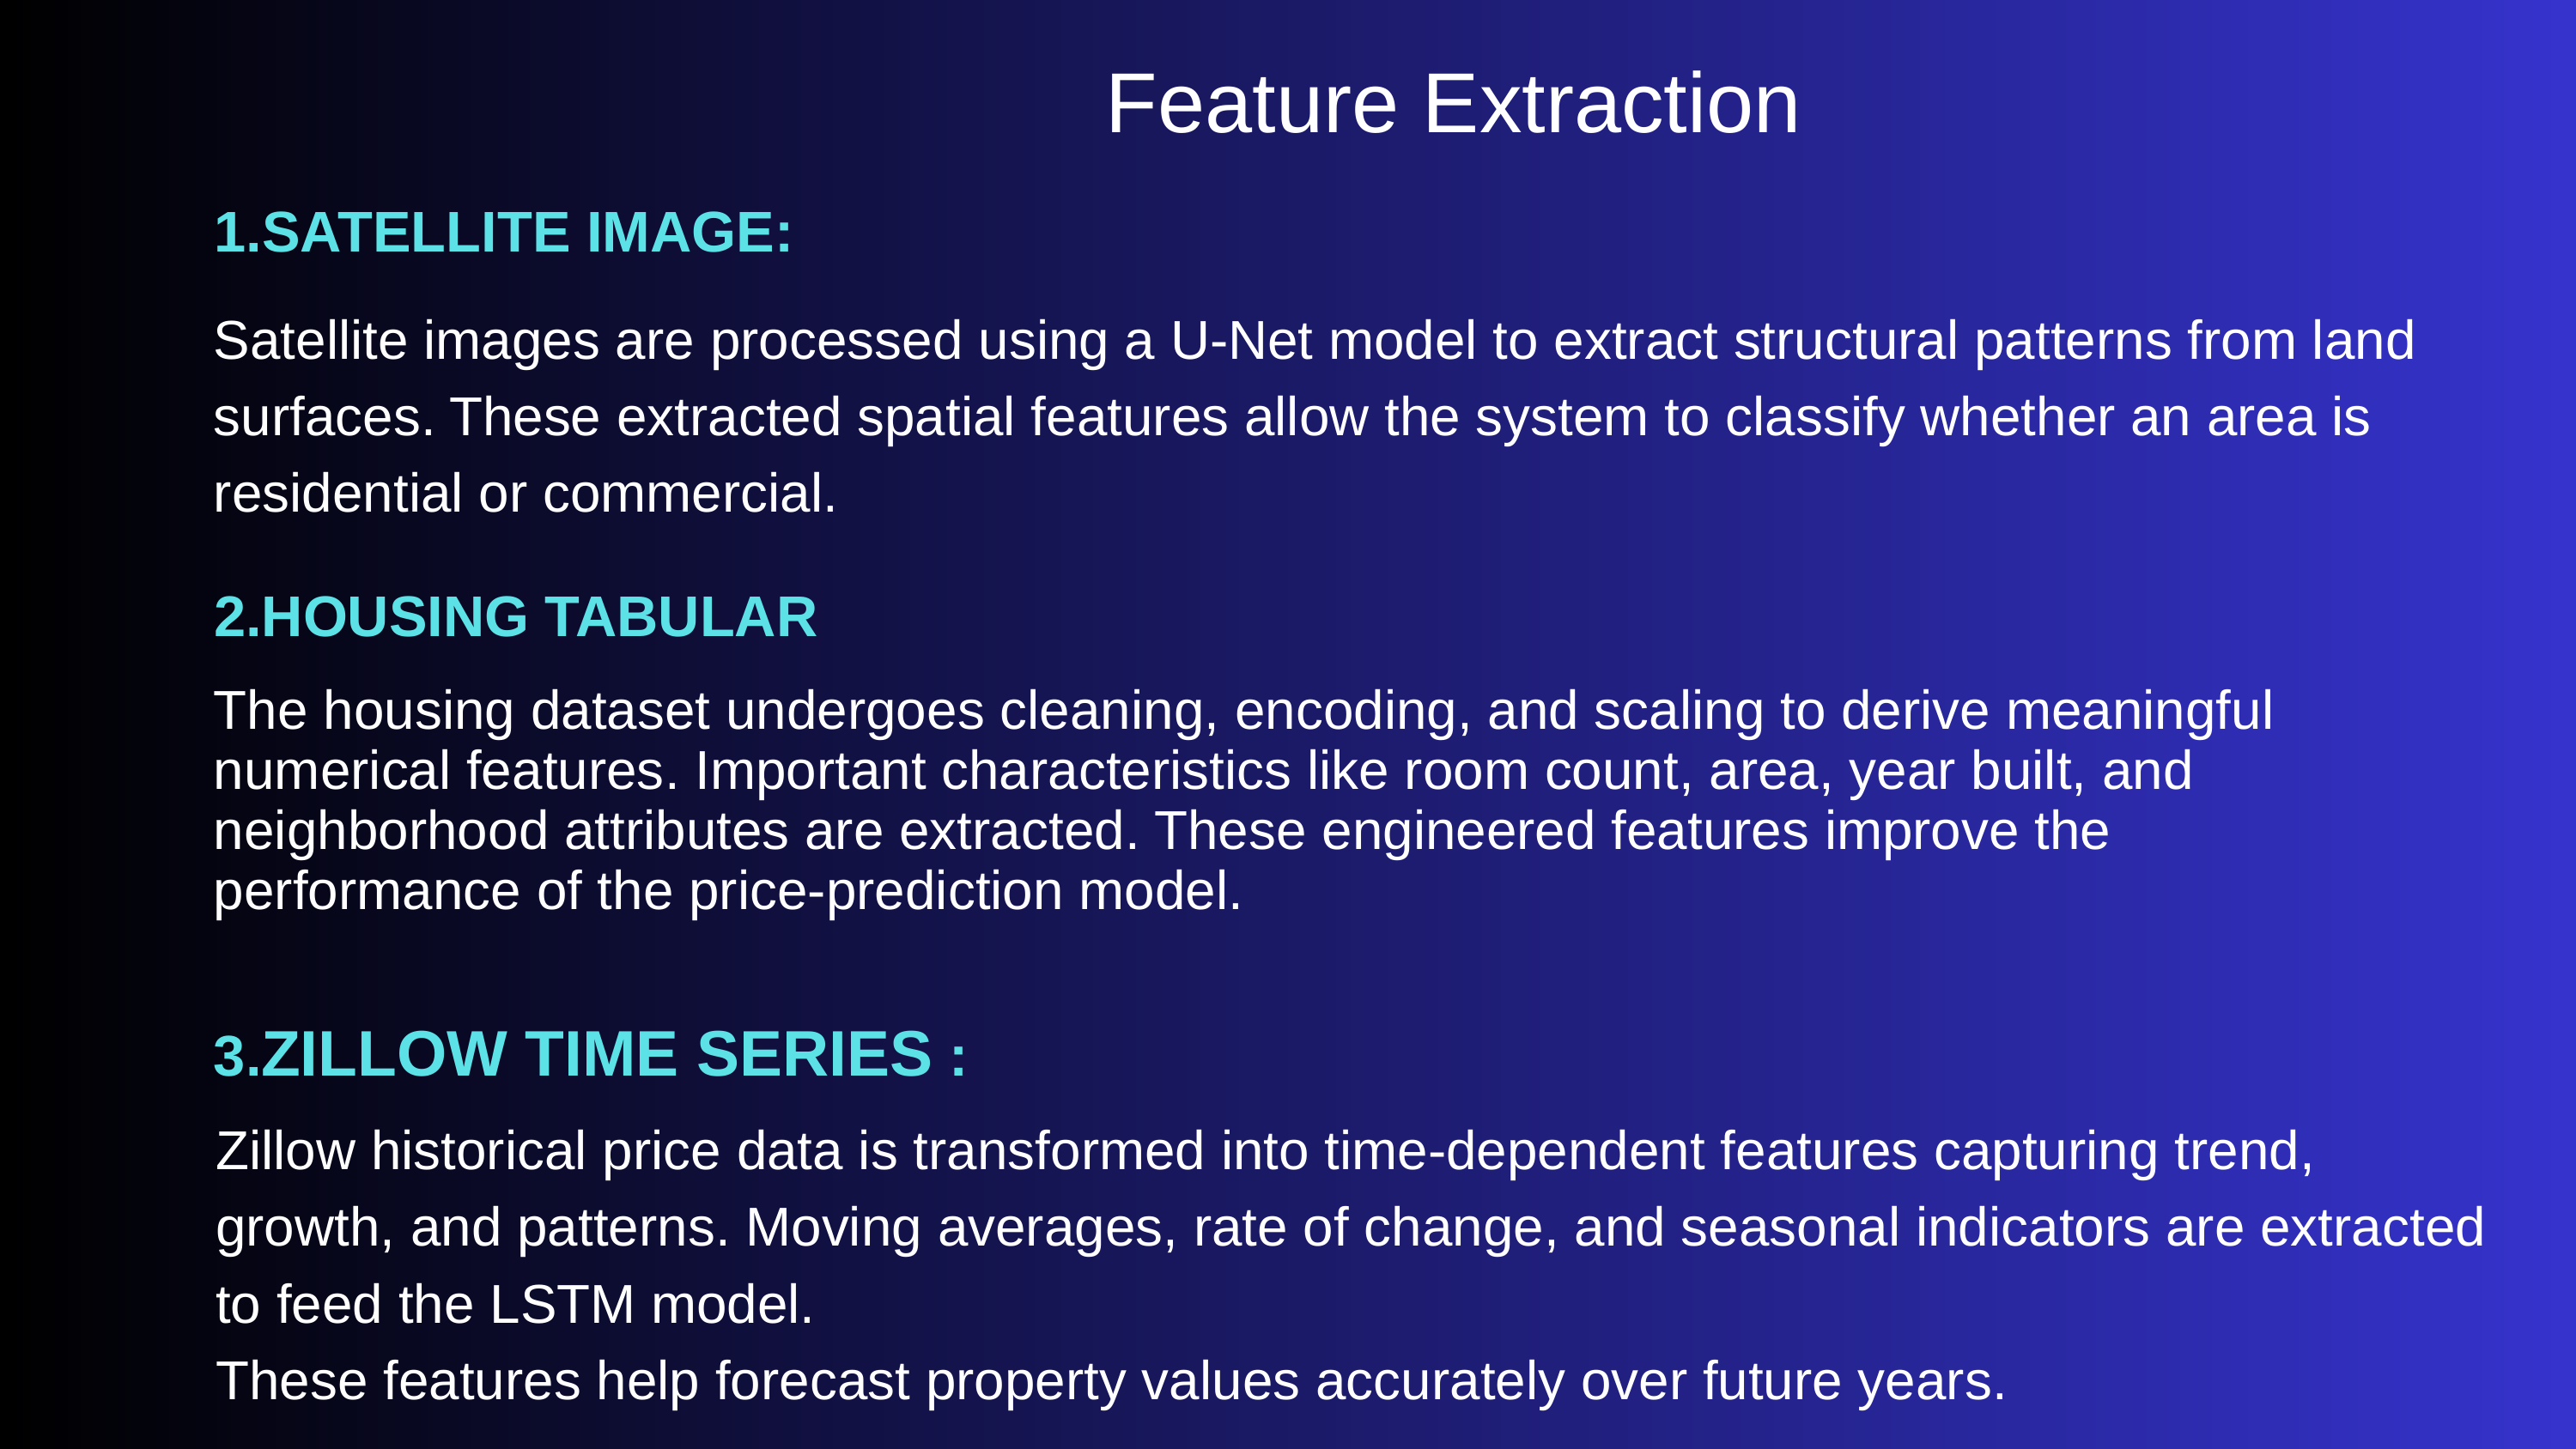

Feature Extraction
1.SATELLITE IMAGE:
Satellite images are processed using a U-Net model to extract structural patterns from land surfaces. These extracted spatial features allow the system to classify whether an area is residential or commercial.
2.HOUSING TABULAR
The housing dataset undergoes cleaning, encoding, and scaling to derive meaningful numerical features. Important characteristics like room count, area, year built, and neighborhood attributes are extracted. These engineered features improve the performance of the price-prediction model.

3.ZILLOW TIME SERIES :
Zillow historical price data is transformed into time-dependent features capturing trend, growth, and patterns. Moving averages, rate of change, and seasonal indicators are extracted to feed the LSTM model.
These features help forecast property values accurately over future years.